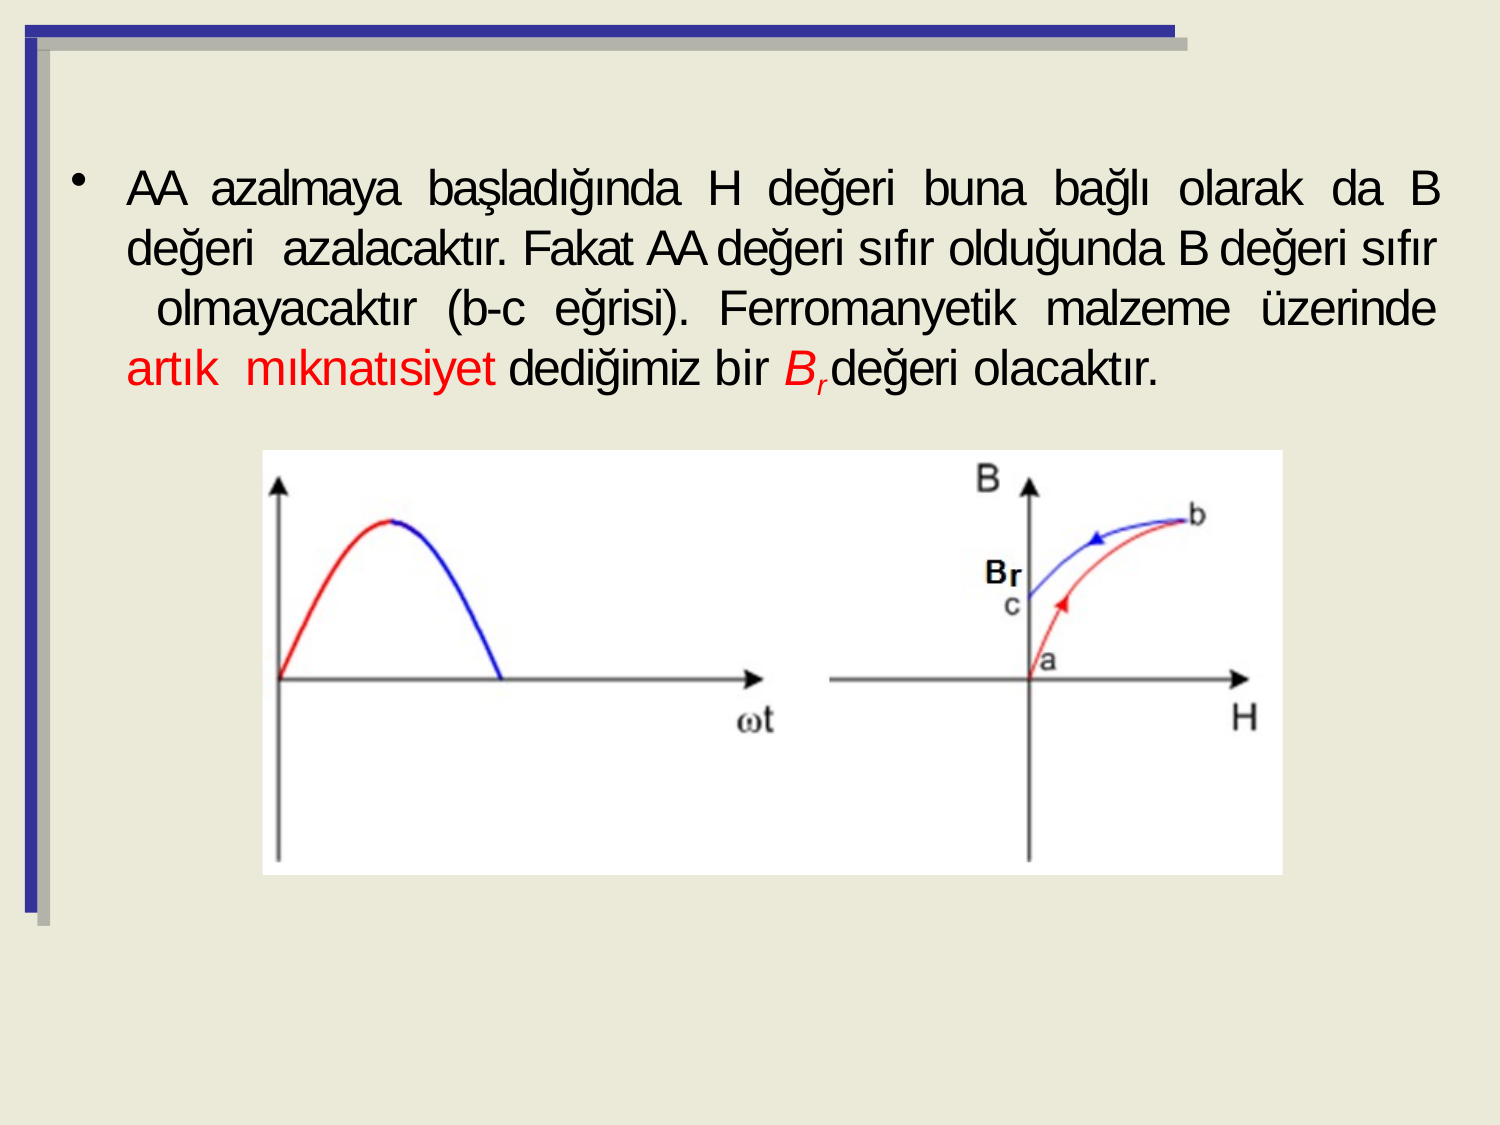

AA azalmaya başladığında H değeri buna bağlı olarak da B değeri  azalacaktır. Fakat AA değeri sıfır olduğunda B değeri sıfır  olmayacaktır (b-c eğrisi). Ferromanyetik malzeme üzerinde artık  mıknatısiyet dediğimiz bir Br değeri olacaktır.